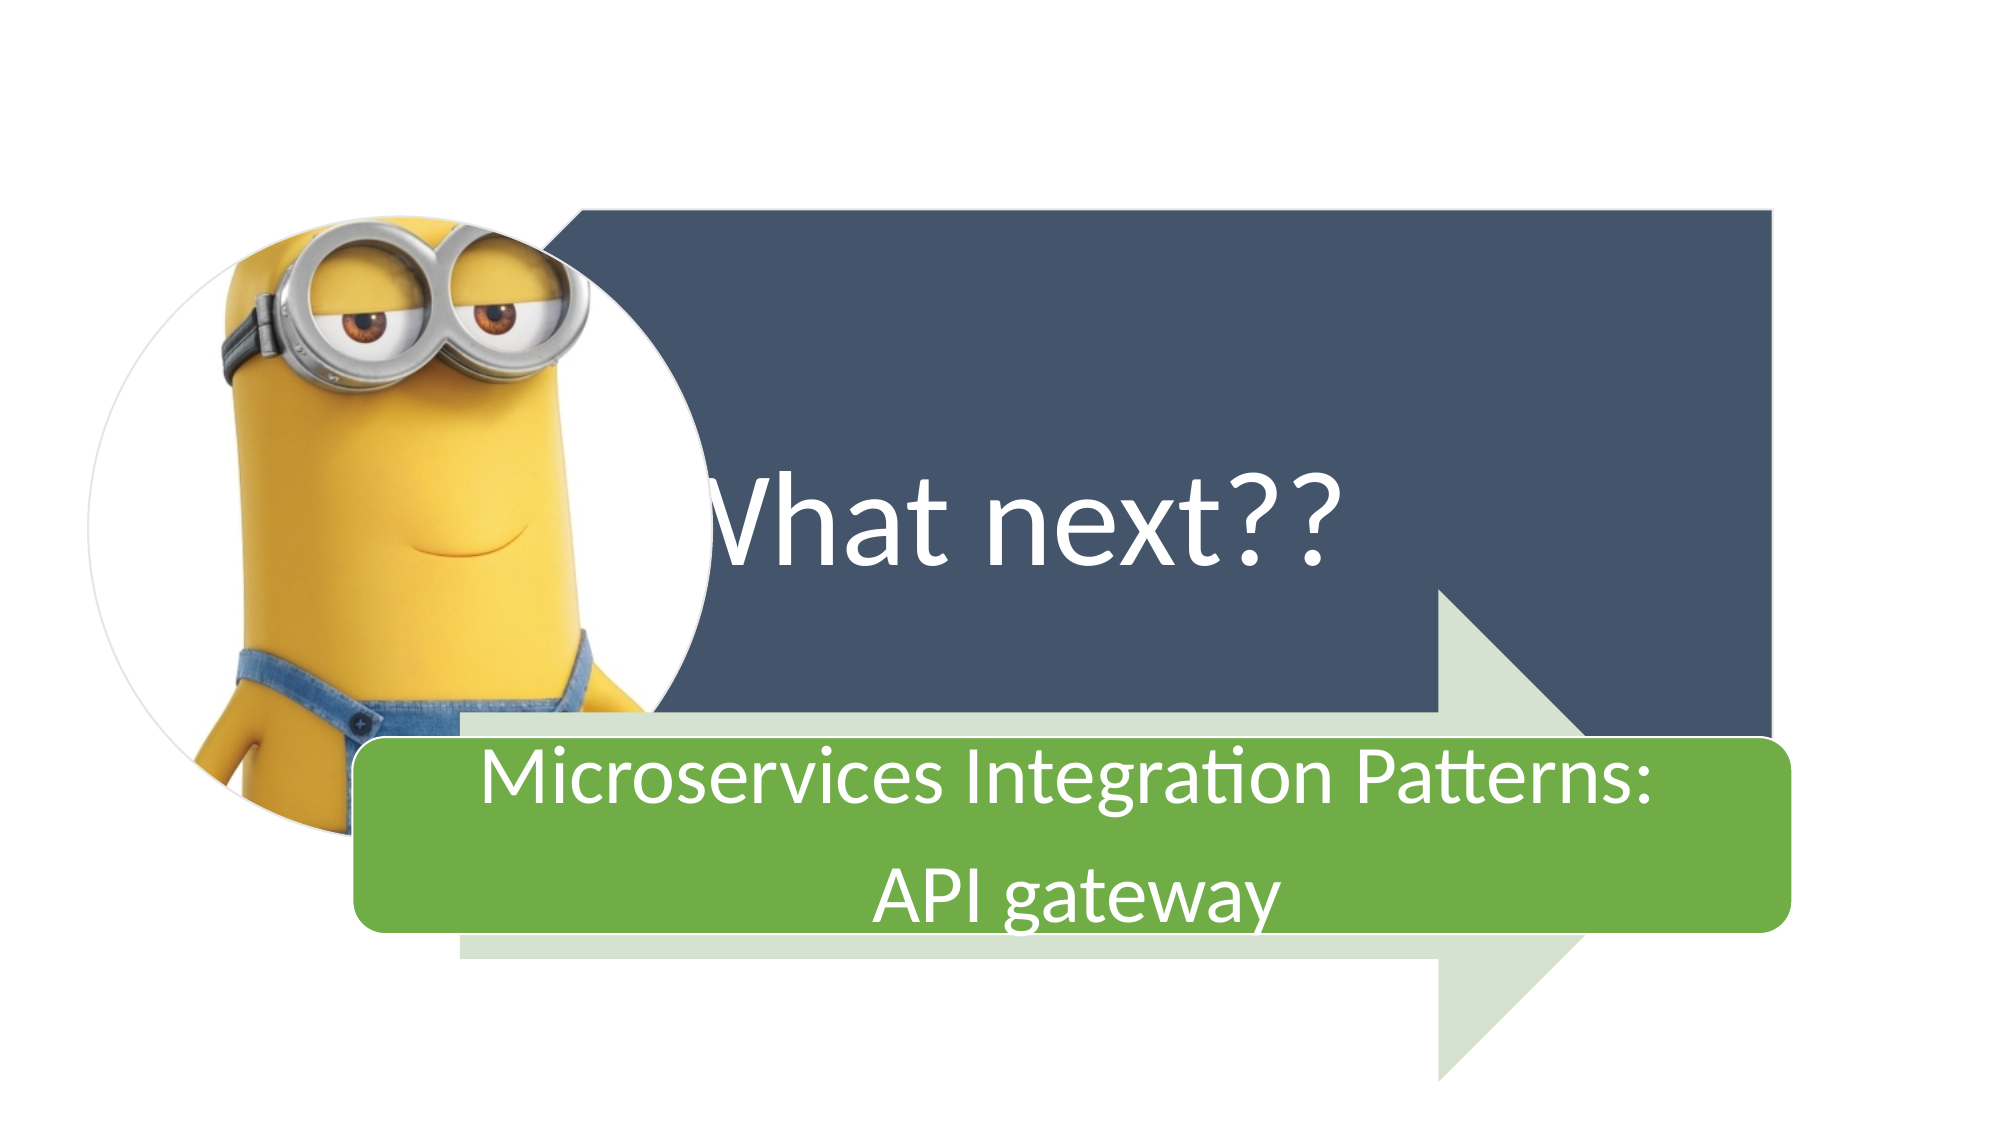

What next??
Microservices Integration Patterns:
API gateway